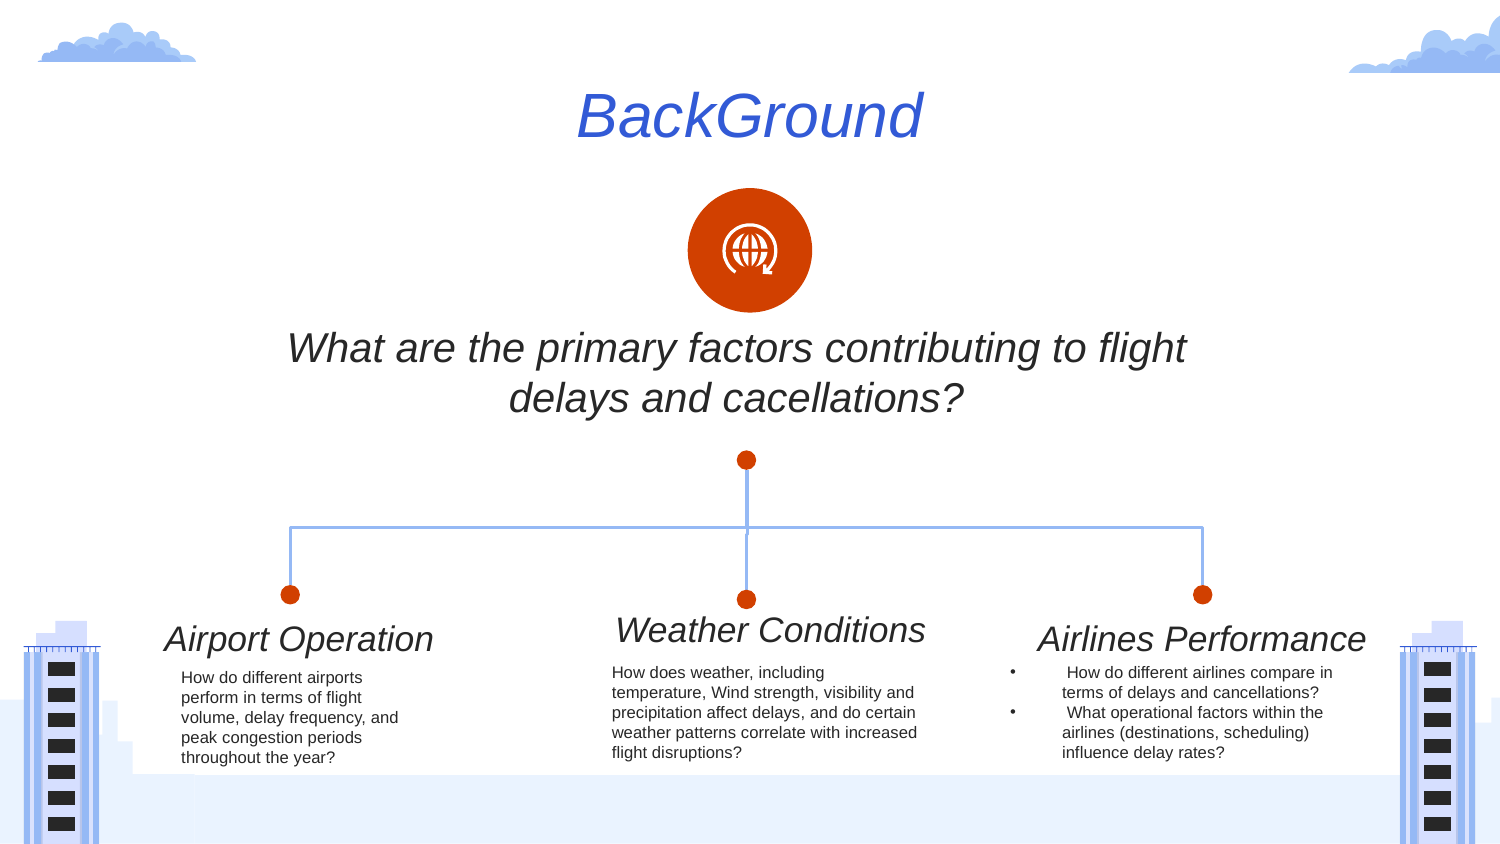

# BackGround

What are the primary factors contributing to flight delays and cacellations?

Weather Conditions
Airlines Performance
Airport Operation
How does weather, including temperature, Wind strength, visibility and precipitation affect delays, and do certain weather patterns correlate with increased flight disruptions?
 How do different airlines compare in terms of delays and cancellations?
 What operational factors within the airlines (destinations, scheduling) influence delay rates?
How do different airports perform in terms of flight volume, delay frequency, and peak congestion periods throughout the year?